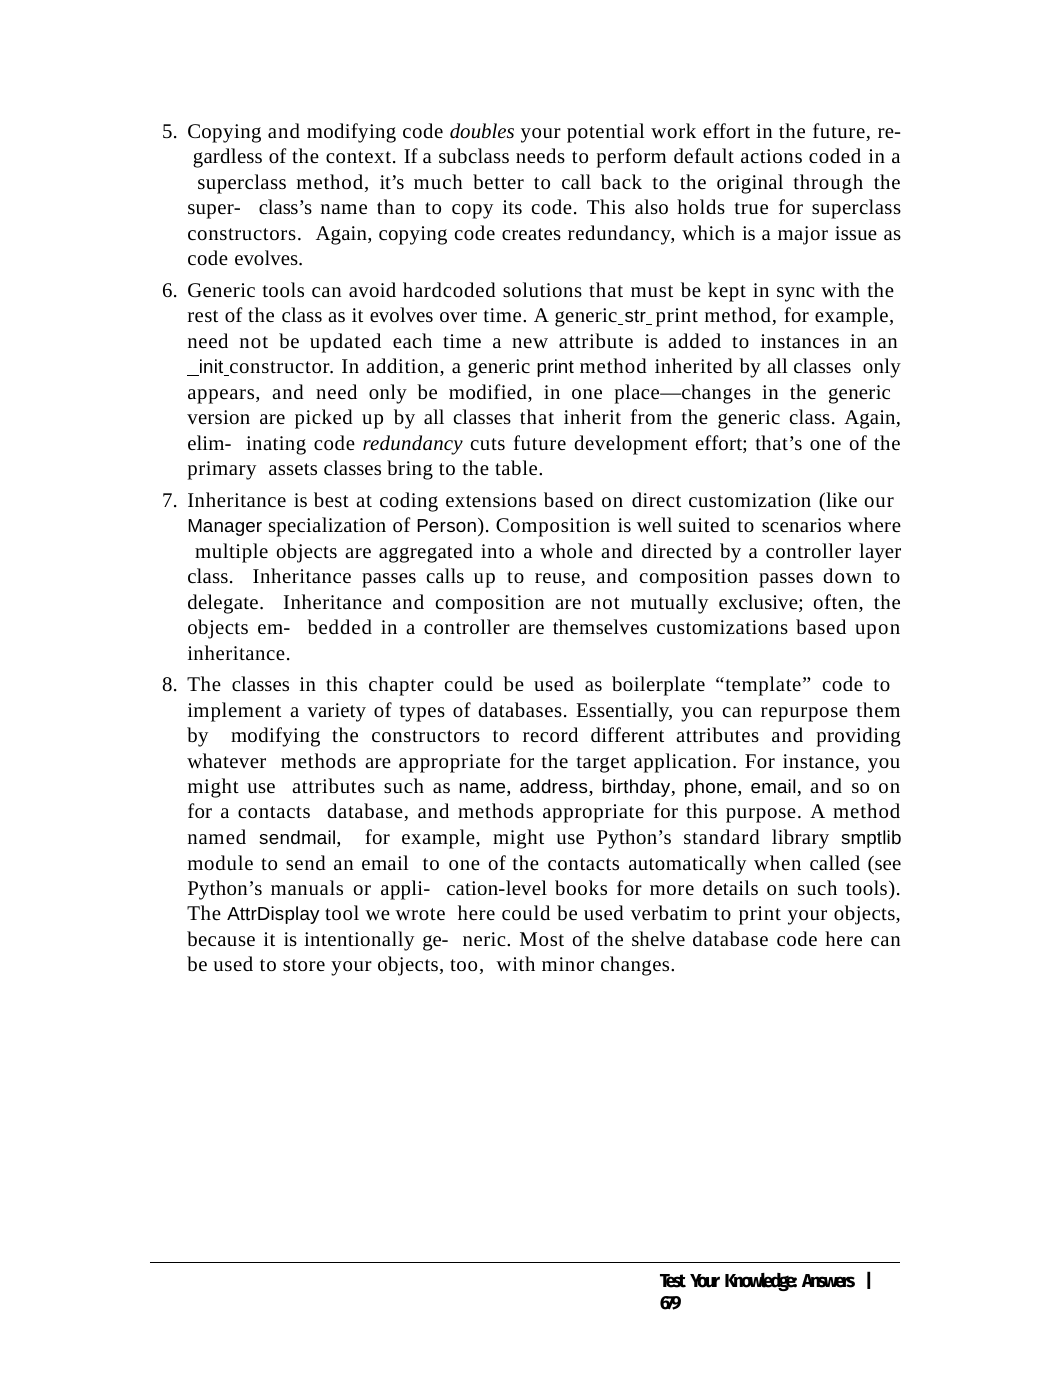

Copying and modifying code doubles your potential work effort in the future, re-  gardless of the context. If a subclass needs to perform default actions coded in a  superclass method, it’s much better to call back to the original through the super-  class’s name than to copy its code. This also holds true for superclass constructors.  Again, copying code creates redundancy, which is a major issue as code evolves.
Generic tools can avoid hardcoded solutions that must be kept in sync with the  rest of the class as it evolves over time. A generic str print method, for example,  need not be updated each time a new attribute is added to instances in an
  init constructor. In addition, a generic print method inherited by all classes  only appears, and need only be modified, in one place—changes in the generic  version are picked up by all classes that inherit from the generic class. Again, elim-  inating code redundancy cuts future development effort; that’s one of the primary  assets classes bring to the table.
Inheritance is best at coding extensions based on direct customization (like our  Manager specialization of Person). Composition is well suited to scenarios where  multiple objects are aggregated into a whole and directed by a controller layer class.  Inheritance passes calls up to reuse, and composition passes down to delegate.  Inheritance and composition are not mutually exclusive; often, the objects em-  bedded in a controller are themselves customizations based upon inheritance.
The classes in this chapter could be used as boilerplate “template” code to  implement a variety of types of databases. Essentially, you can repurpose them by  modifying the constructors to record different attributes and providing whatever  methods are appropriate for the target application. For instance, you might use  attributes such as name, address, birthday, phone, email, and so on for a contacts  database, and methods appropriate for this purpose. A method named sendmail,  for example, might use Python’s standard library smptlib module to send an email  to one of the contacts automatically when called (see Python’s manuals or appli-  cation-level books for more details on such tools). The AttrDisplay tool we wrote  here could be used verbatim to print your objects, because it is intentionally ge-  neric. Most of the shelve database code here can be used to store your objects, too,  with minor changes.

Test Your Knowledge: Answers  |  679